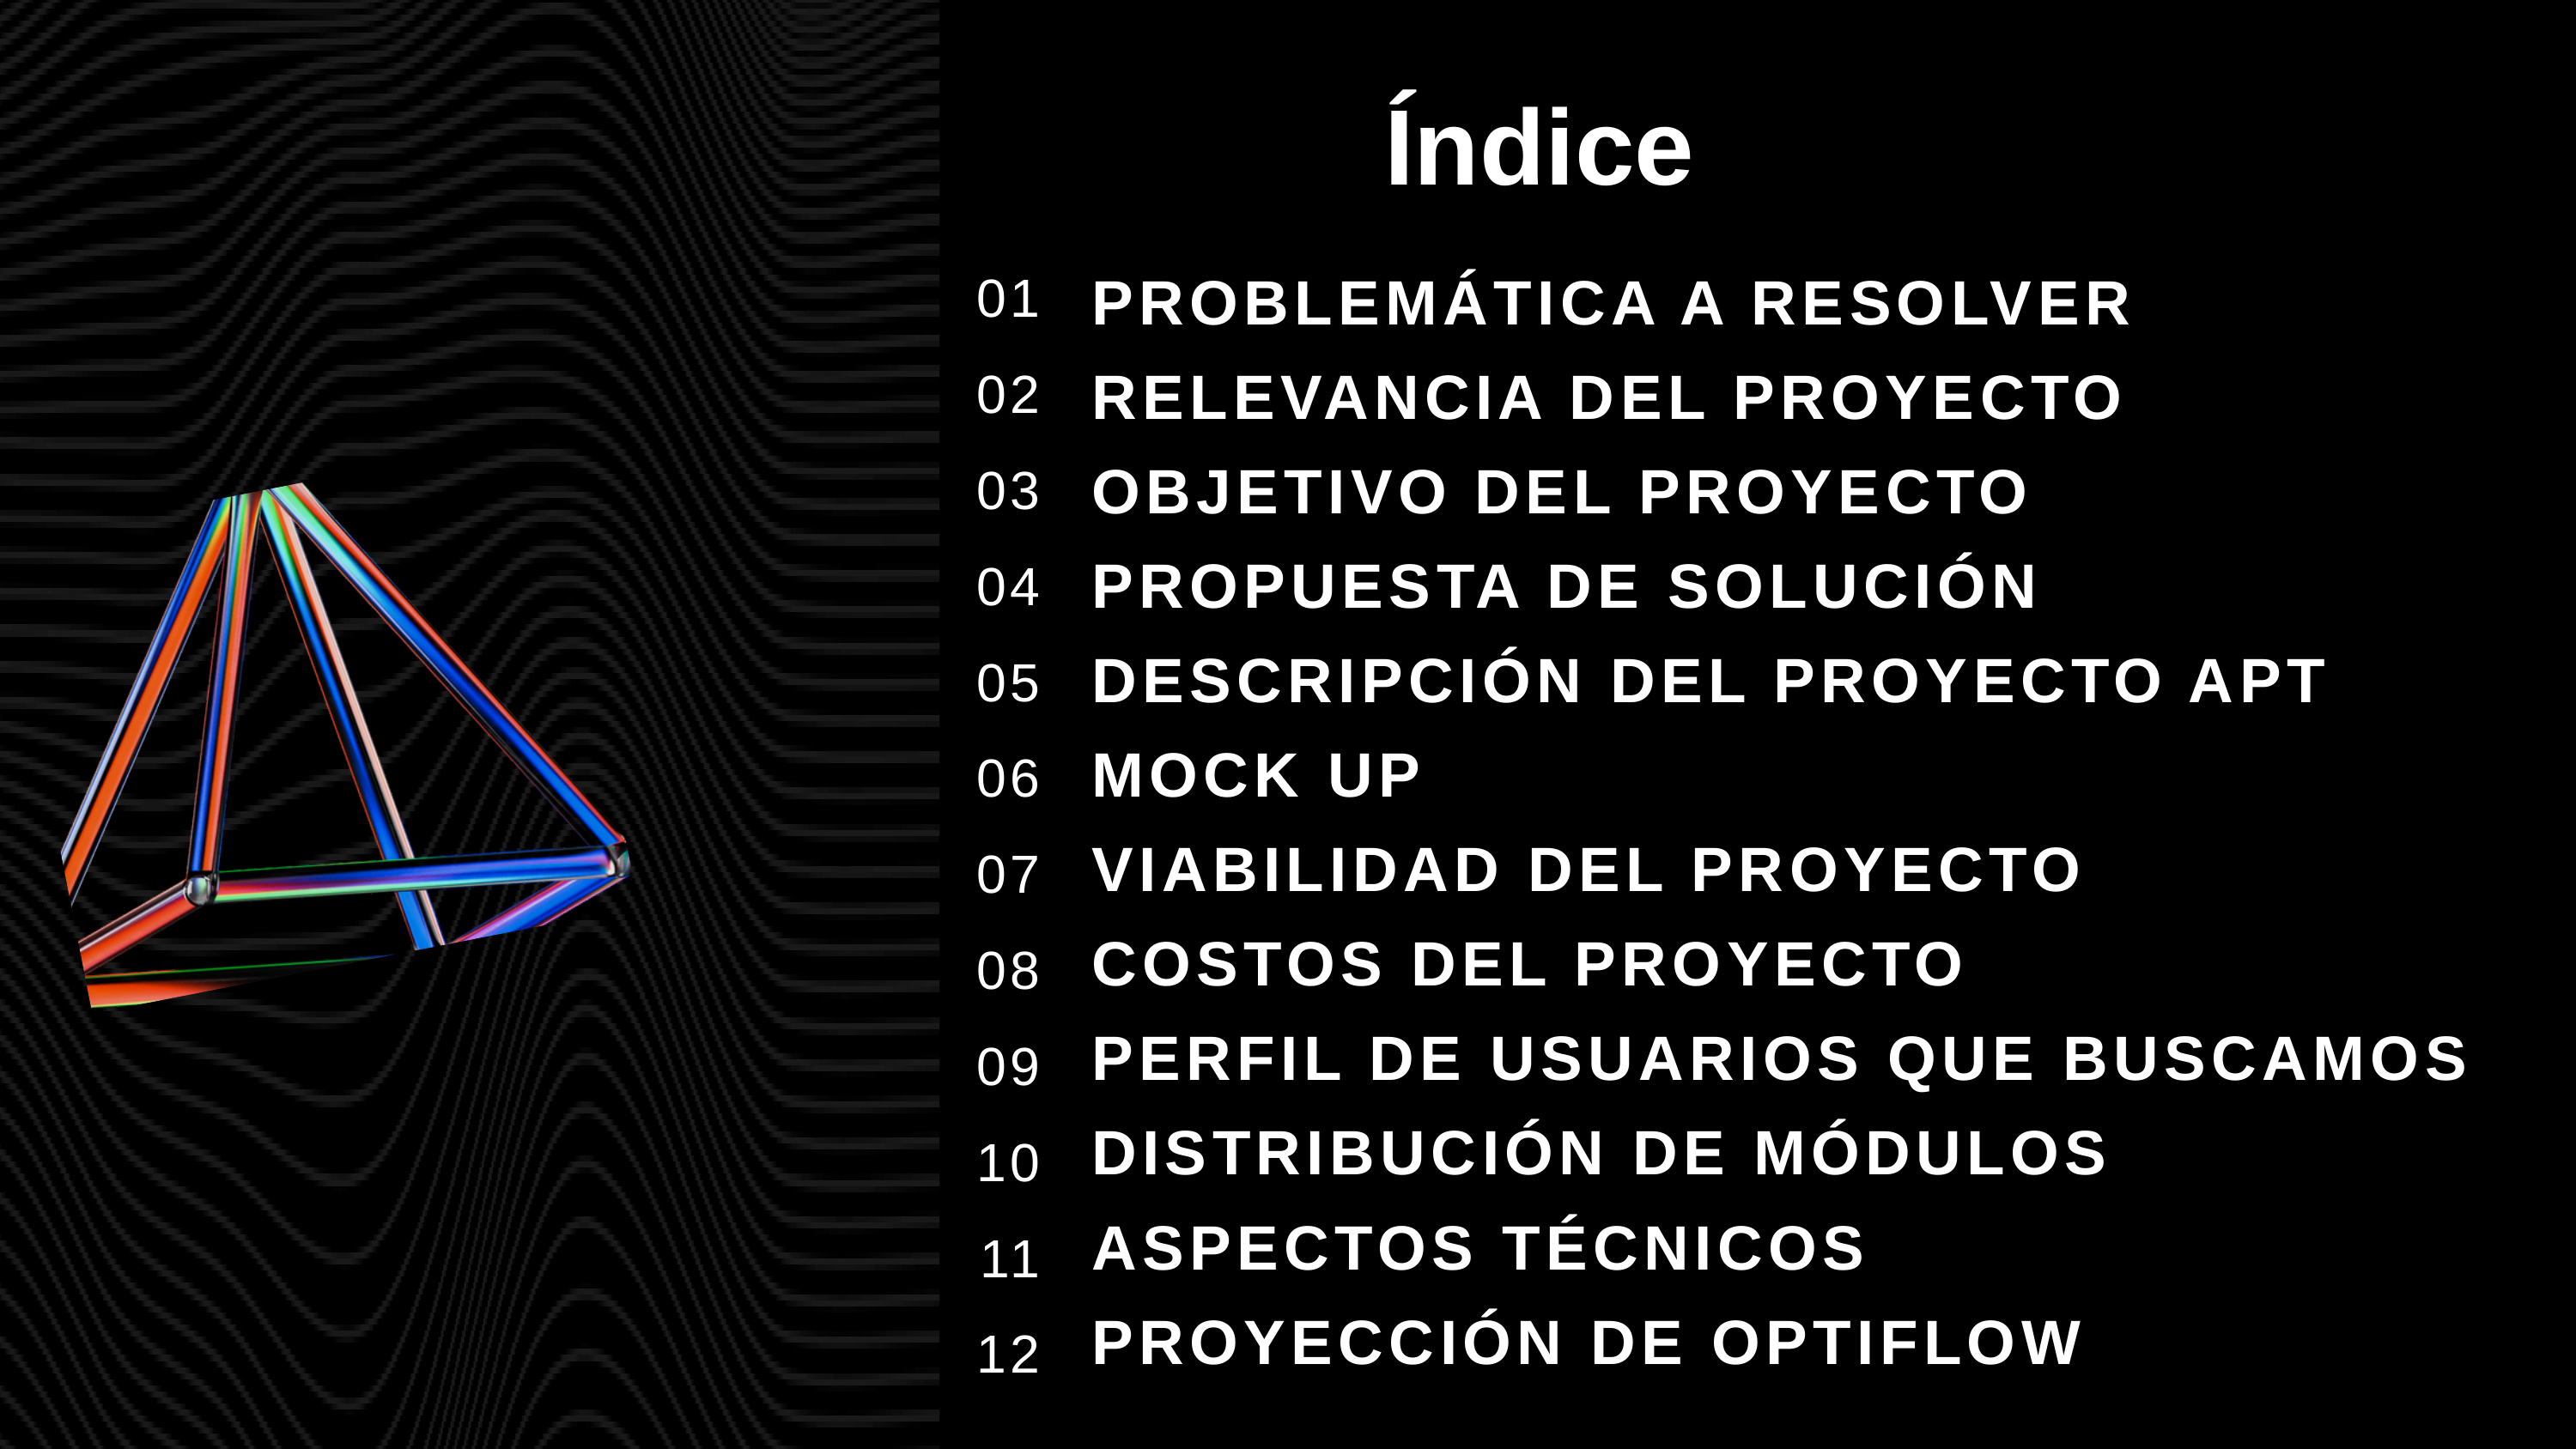

Índice

01
02
03
04
05
06
07
08
09
10
11
12
PROBLEMÁTICA A RESOLVER
RELEVANCIA DEL PROYECTO
OBJETIVO DEL PROYECTO
PROPUESTA DE SOLUCIÓN
DESCRIPCIÓN DEL PROYECTO APT
MOCK UP
VIABILIDAD DEL PROYECTO
COSTOS DEL PROYECTO
PERFIL DE USUARIOS QUE BUSCAMOS
DISTRIBUCIÓN DE MÓDULOS
ASPECTOS TÉCNICOS
PROYECCIÓN DE OPTIFLOW